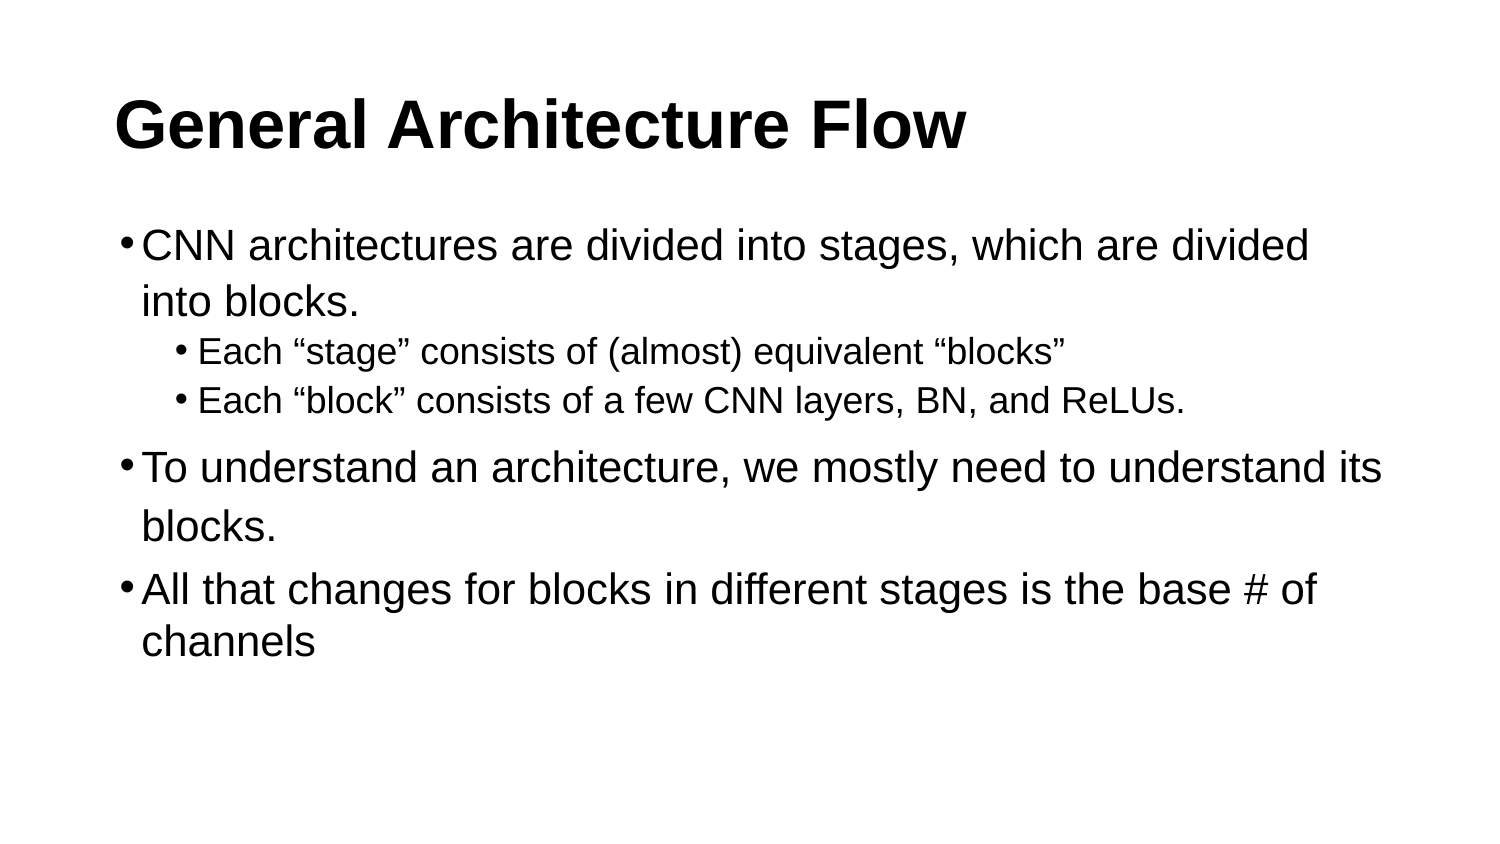

# General Architecture Flow
CNN architectures are divided into stages, which are divided into blocks.
Each “stage” consists of (almost) equivalent “blocks”
Each “block” consists of a few CNN layers, BN, and ReLUs.
To understand an architecture, we mostly need to understand its
blocks.
All that changes for blocks in different stages is the base # of channels